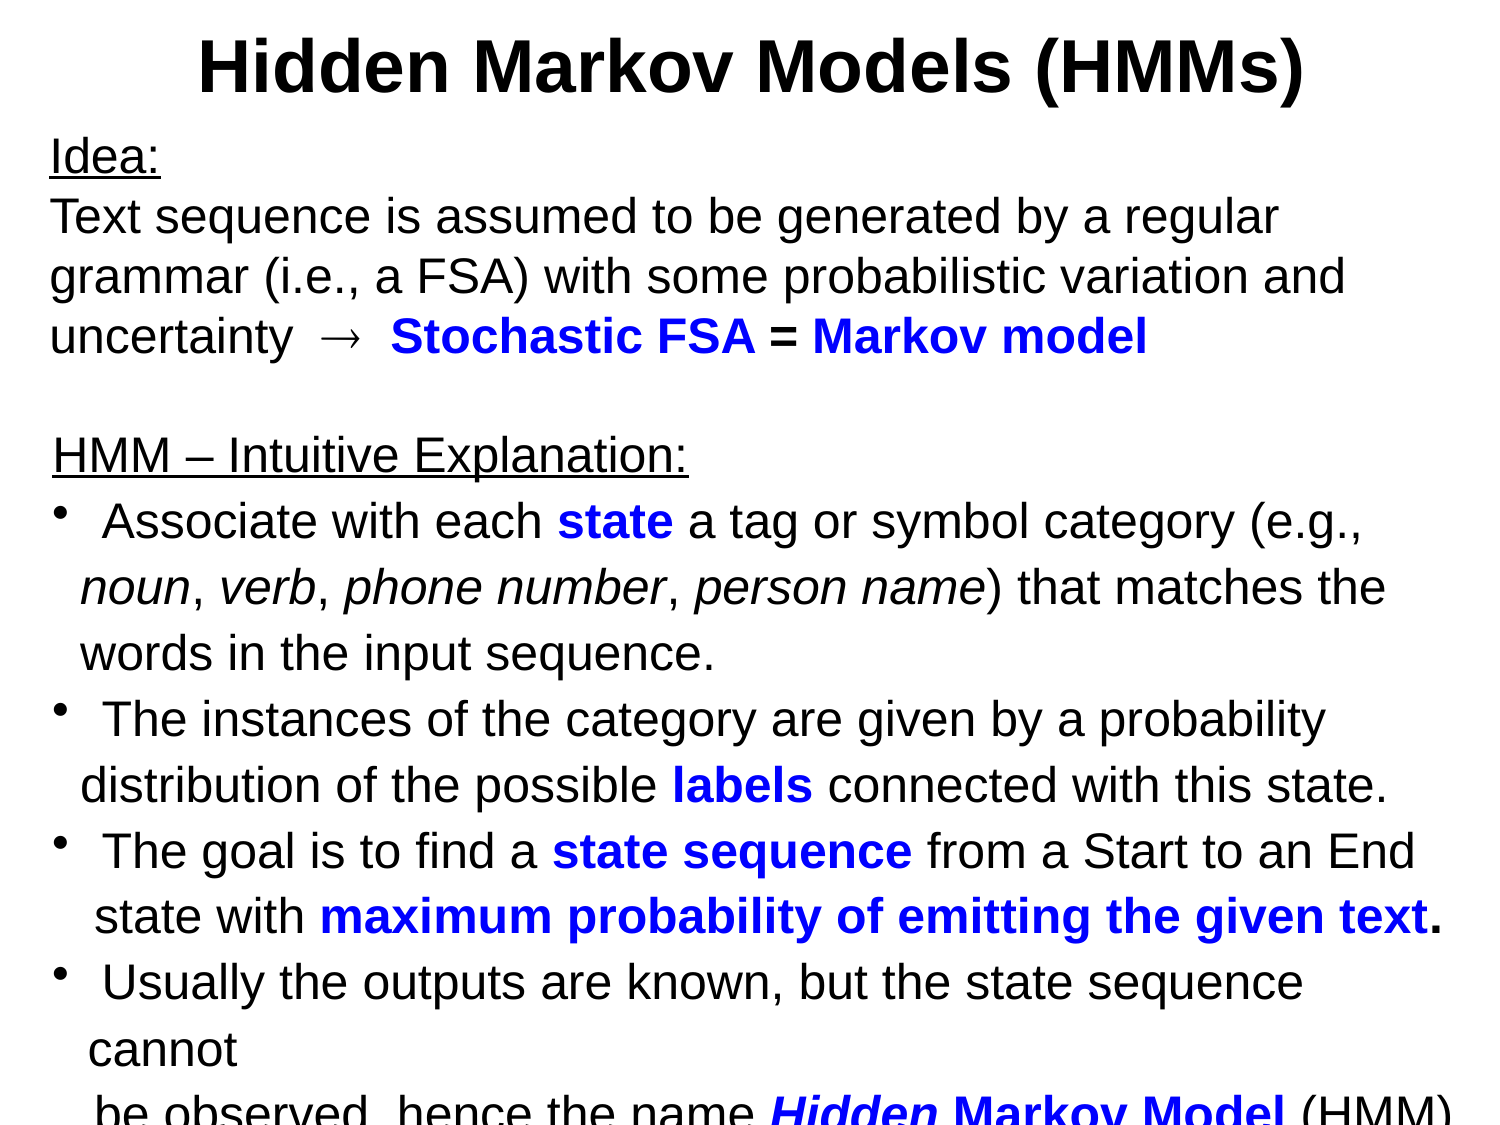

# Hidden Markov Models (HMMs)
Idea:
Text sequence is assumed to be generated by a regular grammar (i.e., a FSA) with some probabilistic variation and uncertainty  →  Stochastic FSA = Markov model
HMM – Intuitive Explanation:
 Associate with each state a tag or symbol category (e.g.,
  noun, verb, phone number, person name) that matches the
  words in the input sequence.
 The instances of the category are given by a probability
  distribution of the possible labels connected with this state.
 The goal is to find a state sequence from a Start to an End
   state with maximum probability of emitting the given text.
 Usually the outputs are known, but the state sequence cannot
   be observed, hence the name Hidden Markov Model (HMM).